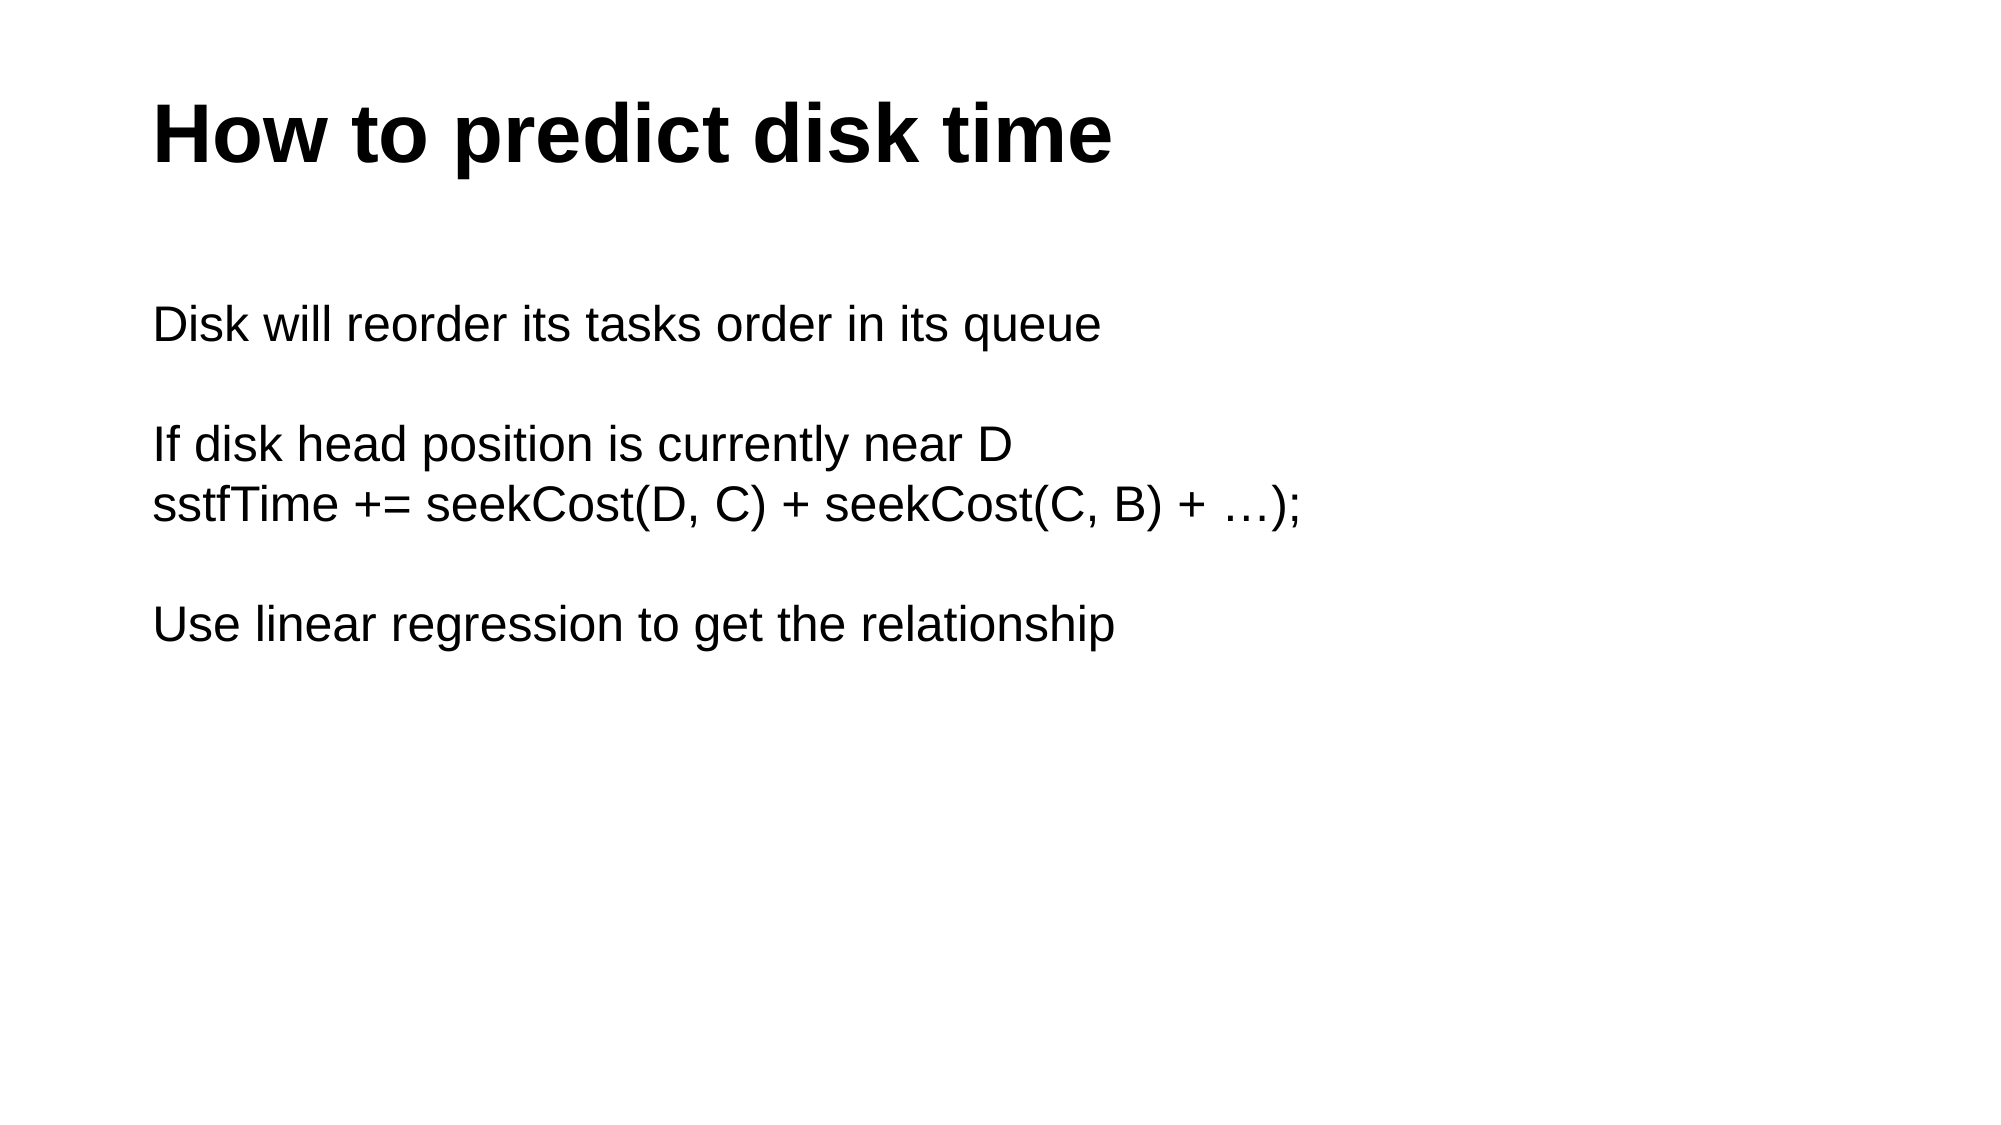

How to predict disk time
Disk will reorder its tasks order in its queue

If disk head position is currently near D
sstfTime += seekCost(D, C) + seekCost(C, B) + …);

Use linear regression to get the relationship